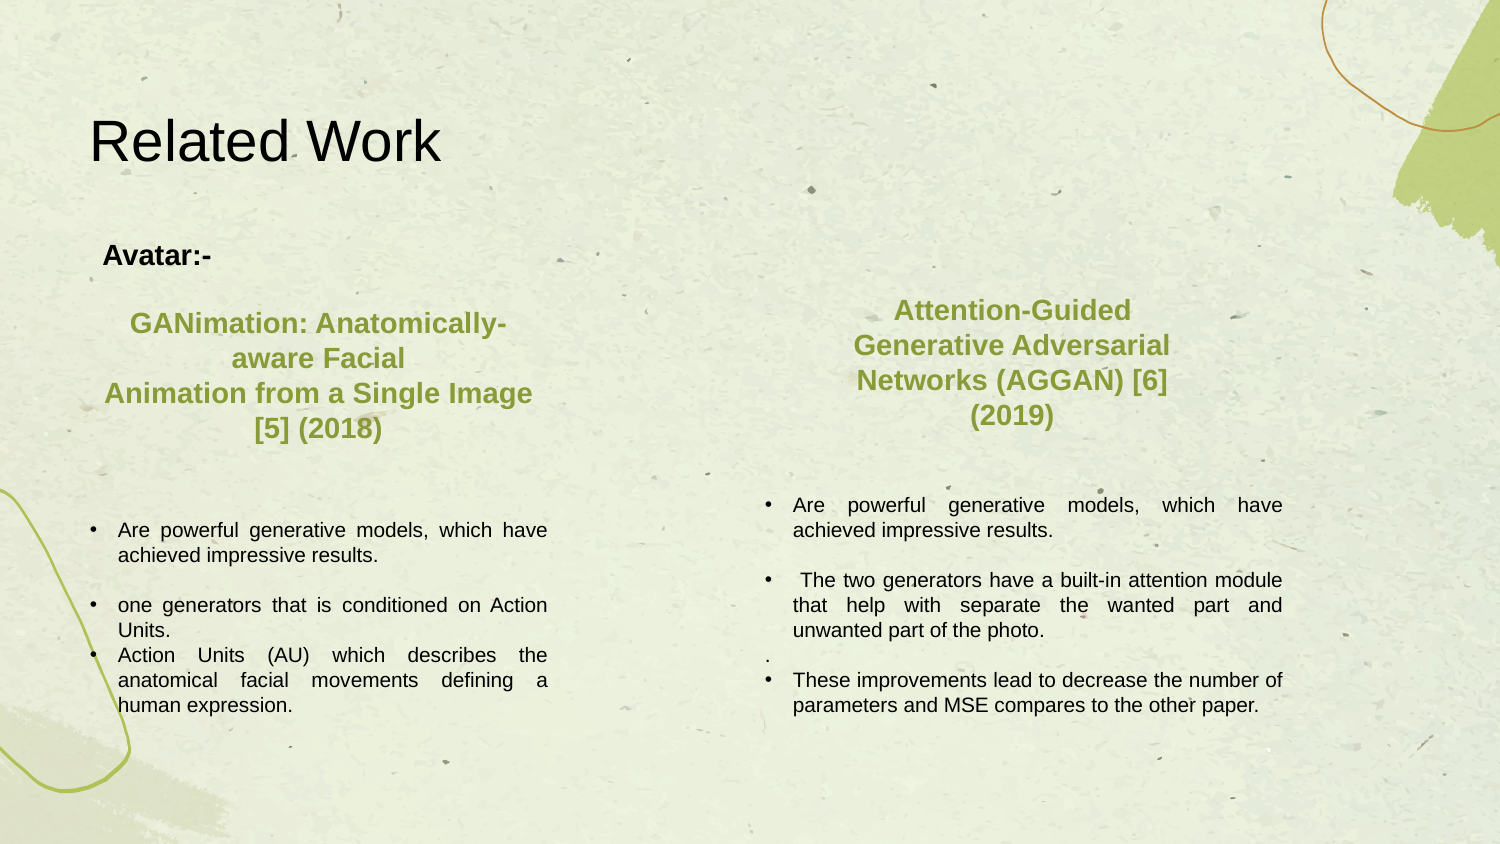

Related Work
Avatar:-
Attention-Guided Generative Adversarial Networks (AGGAN) [6] (2019)
GANimation: Anatomically-aware Facial
Animation from a Single Image [5] (2018)
Are powerful generative models, which have achieved impressive results.

 The two generators have a built-in attention module that help with separate the wanted part and unwanted part of the photo.
.
These improvements lead to decrease the number of parameters and MSE compares to the other paper.
Are powerful generative models, which have achieved impressive results.

one generators that is conditioned on Action Units.
Action Units (AU) which describes the anatomical facial movements defining a human expression.